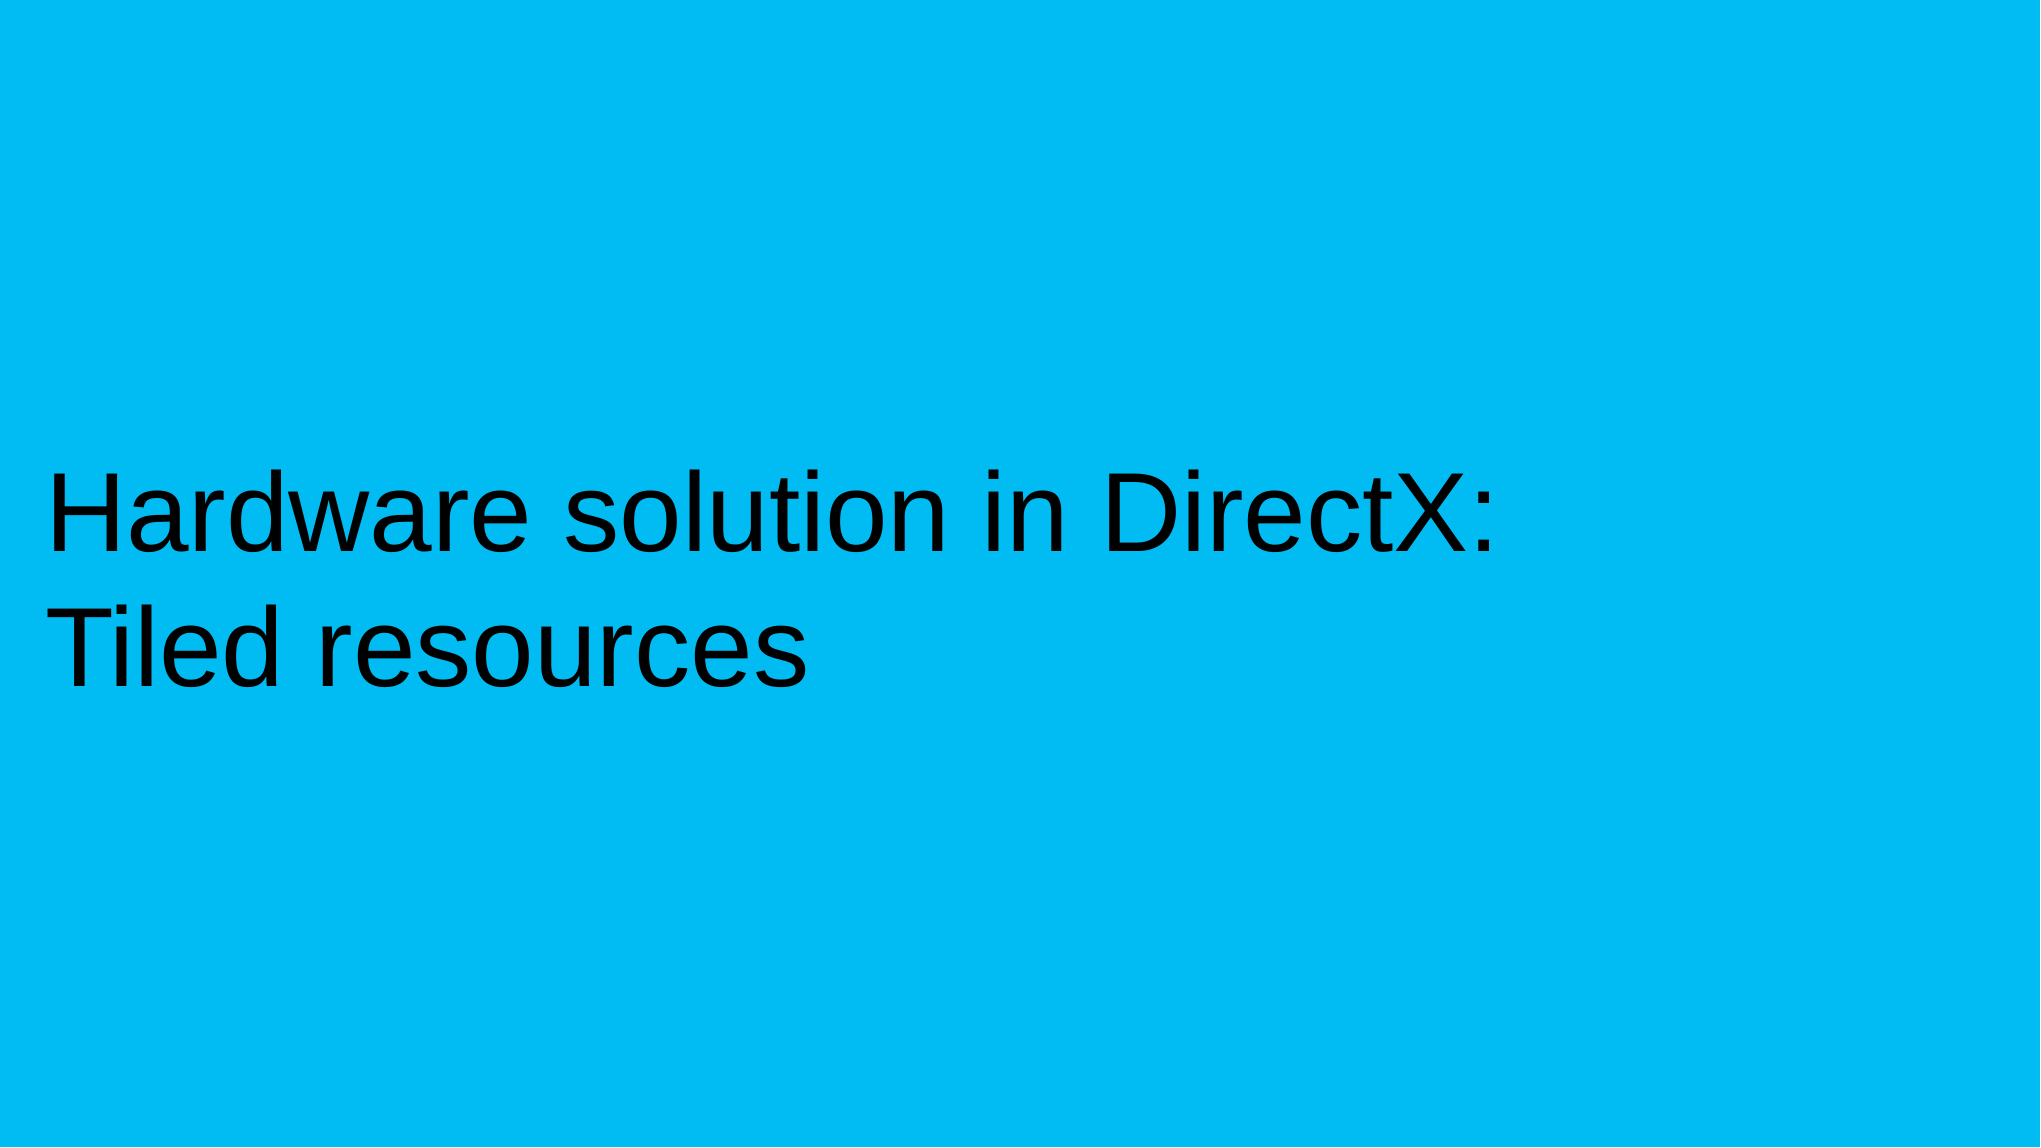

# Hardware solution in DirectX: Tiled resources